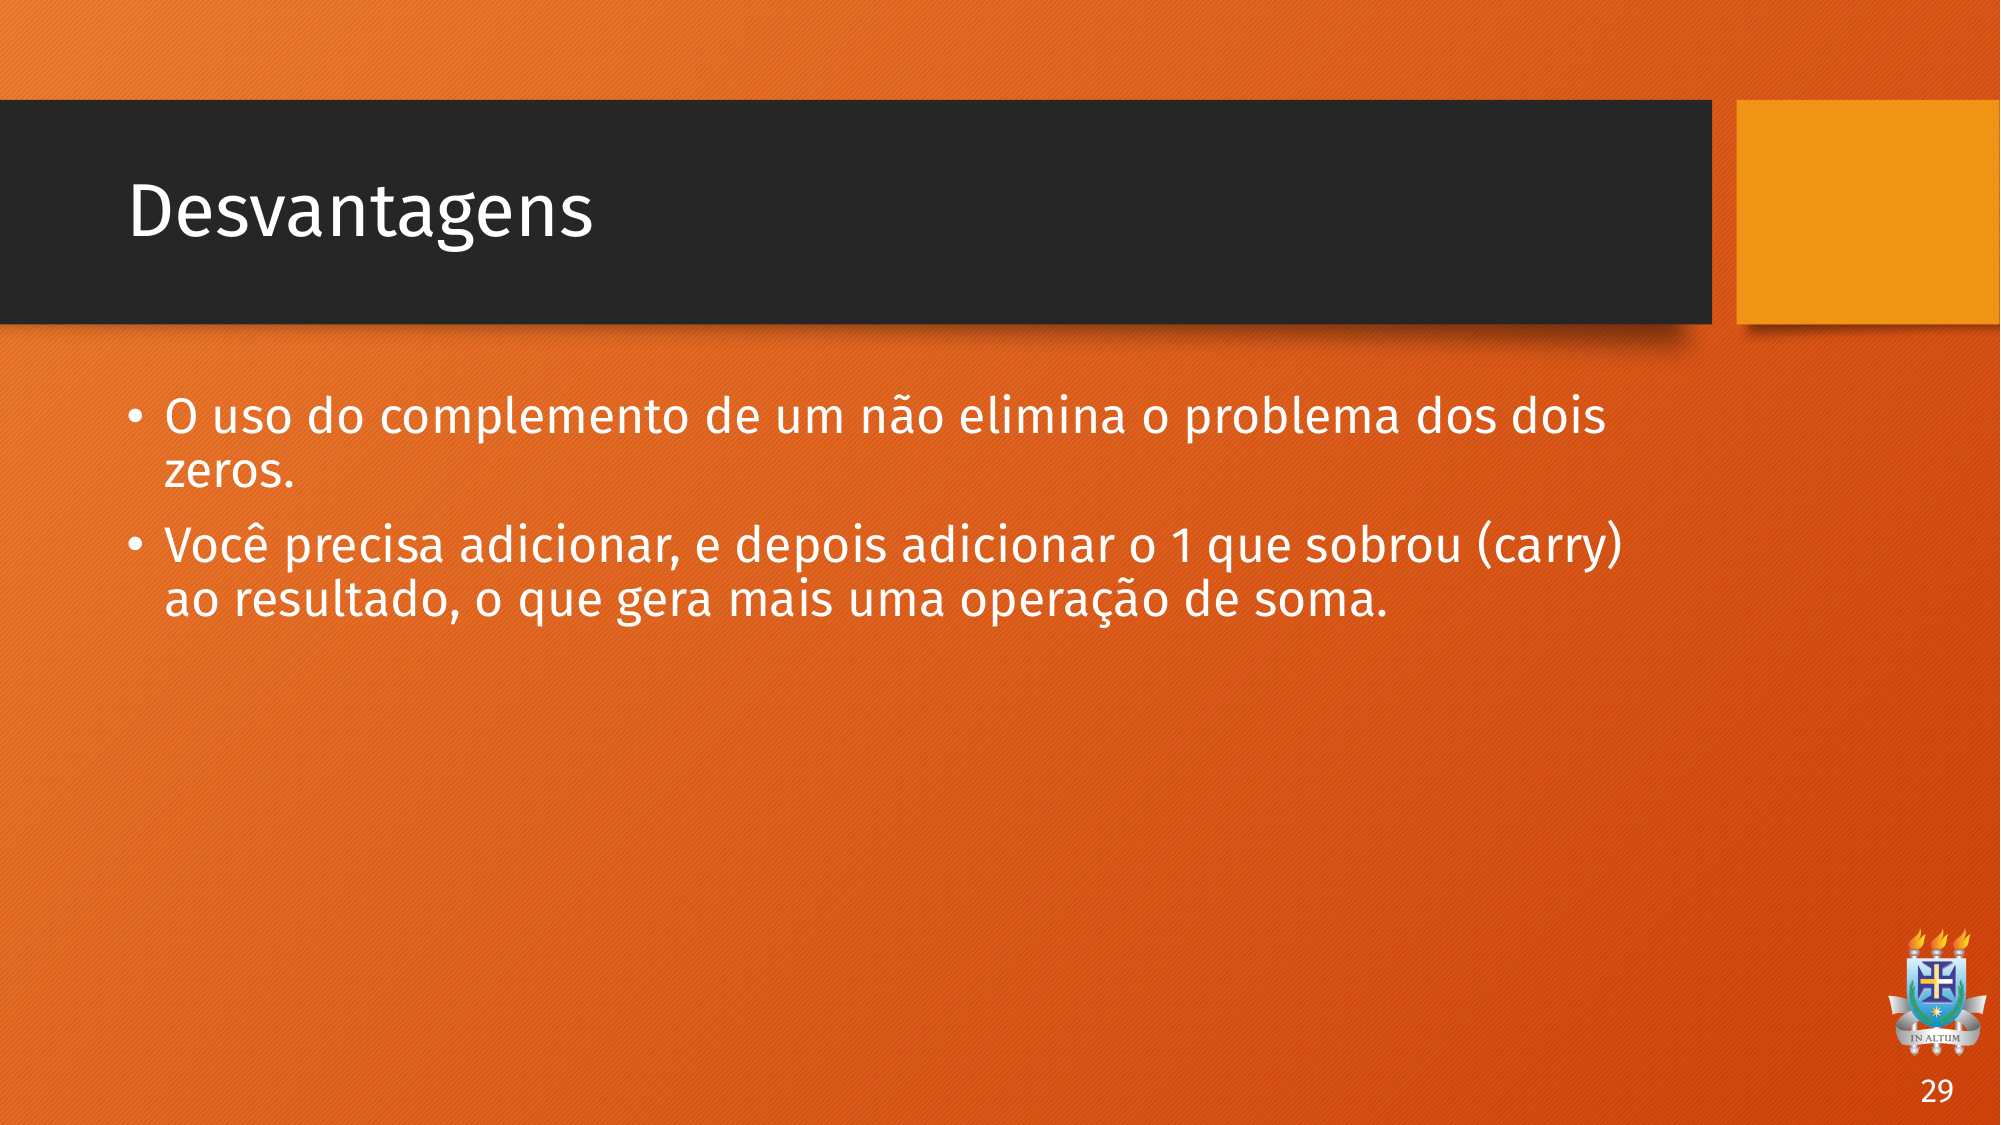

# Desvantagens
O uso do complemento de um não elimina o problema dos dois zeros.
Você precisa adicionar, e depois adicionar o 1 que sobrou (carry) ao resultado, o que gera mais uma operação de soma.
29